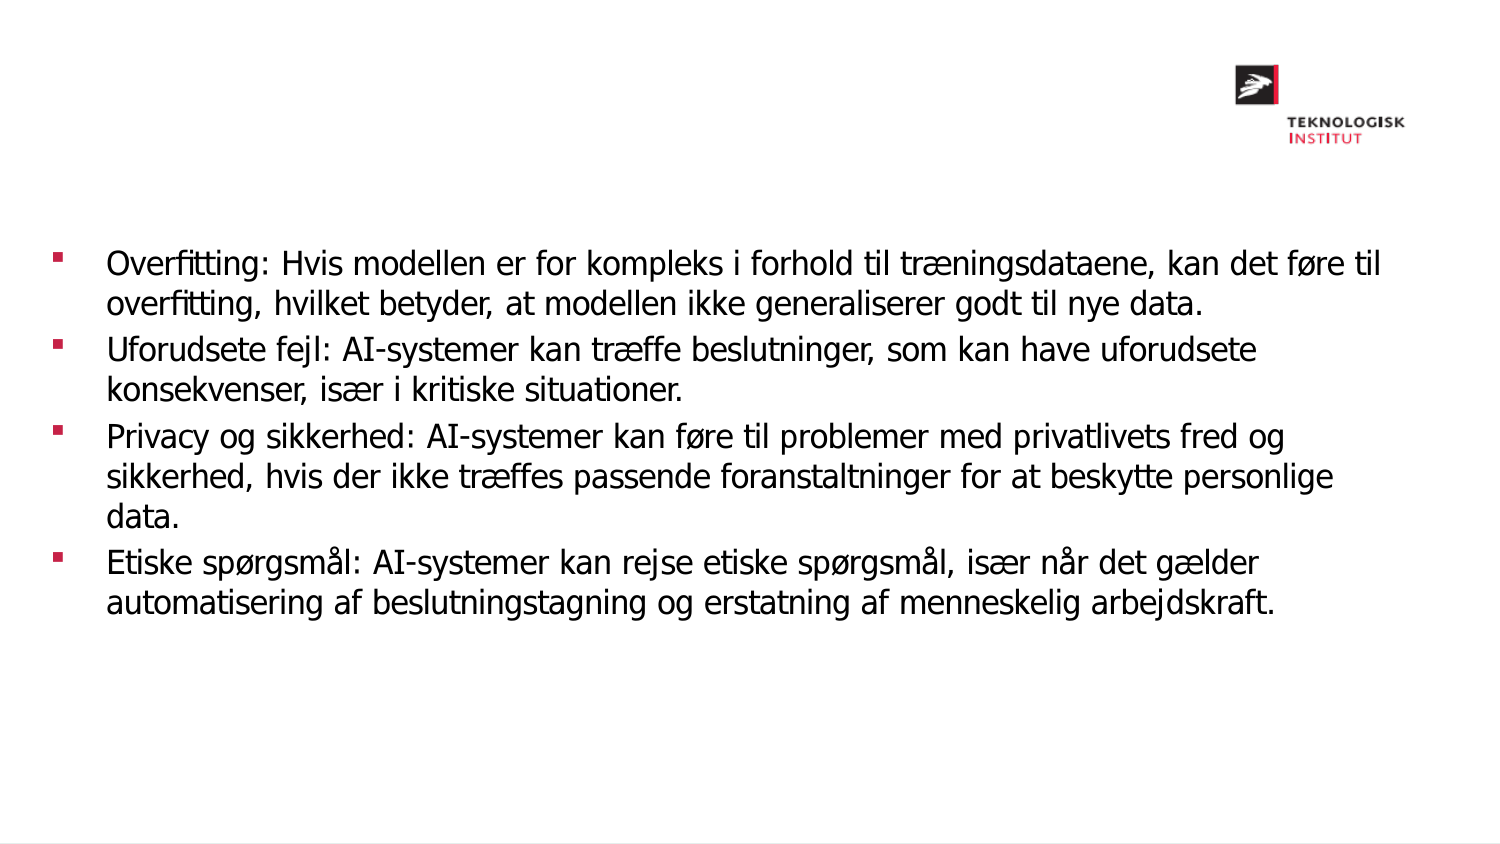

Overfitting: Hvis modellen er for kompleks i forhold til træningsdataene, kan det føre til overfitting, hvilket betyder, at modellen ikke generaliserer godt til nye data.
Uforudsete fejl: AI-systemer kan træffe beslutninger, som kan have uforudsete konsekvenser, især i kritiske situationer.
Privacy og sikkerhed: AI-systemer kan føre til problemer med privatlivets fred og sikkerhed, hvis der ikke træffes passende foranstaltninger for at beskytte personlige data.
Etiske spørgsmål: AI-systemer kan rejse etiske spørgsmål, især når det gælder automatisering af beslutningstagning og erstatning af menneskelig arbejdskraft.